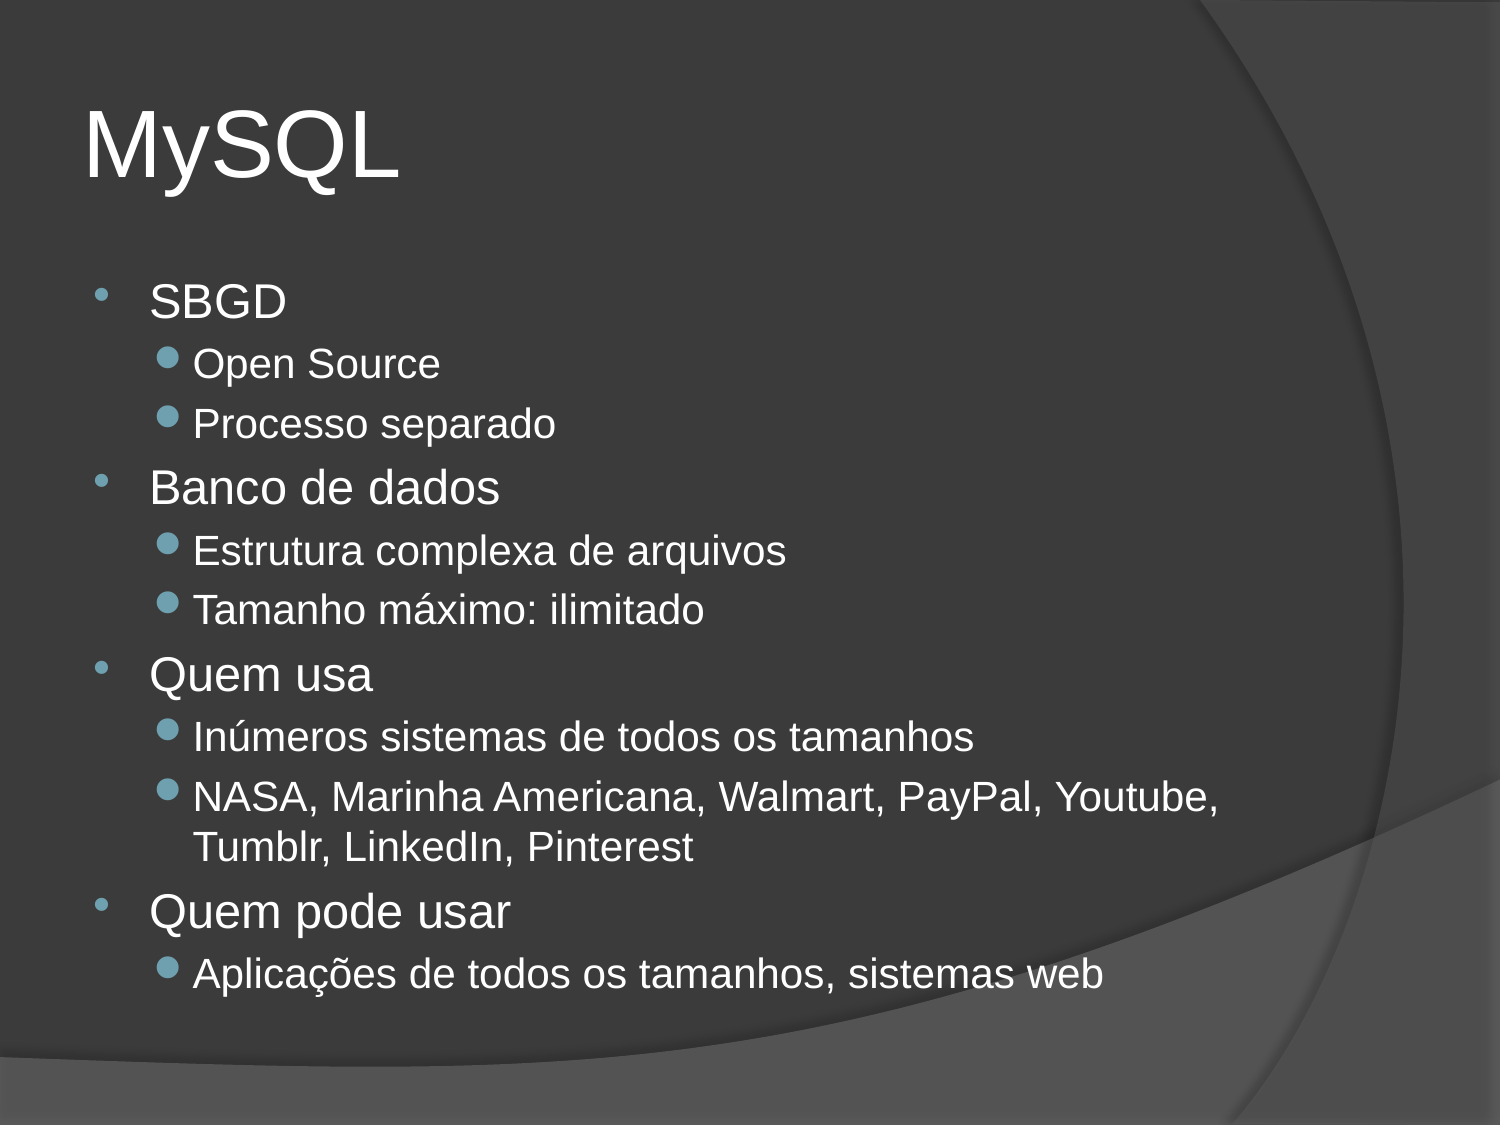

# MySQL
SBGD
Open Source
Processo separado
Banco de dados
Estrutura complexa de arquivos
Tamanho máximo: ilimitado
Quem usa
Inúmeros sistemas de todos os tamanhos
NASA, Marinha Americana, Walmart, PayPal, Youtube, Tumblr, LinkedIn, Pinterest
Quem pode usar
Aplicações de todos os tamanhos, sistemas web